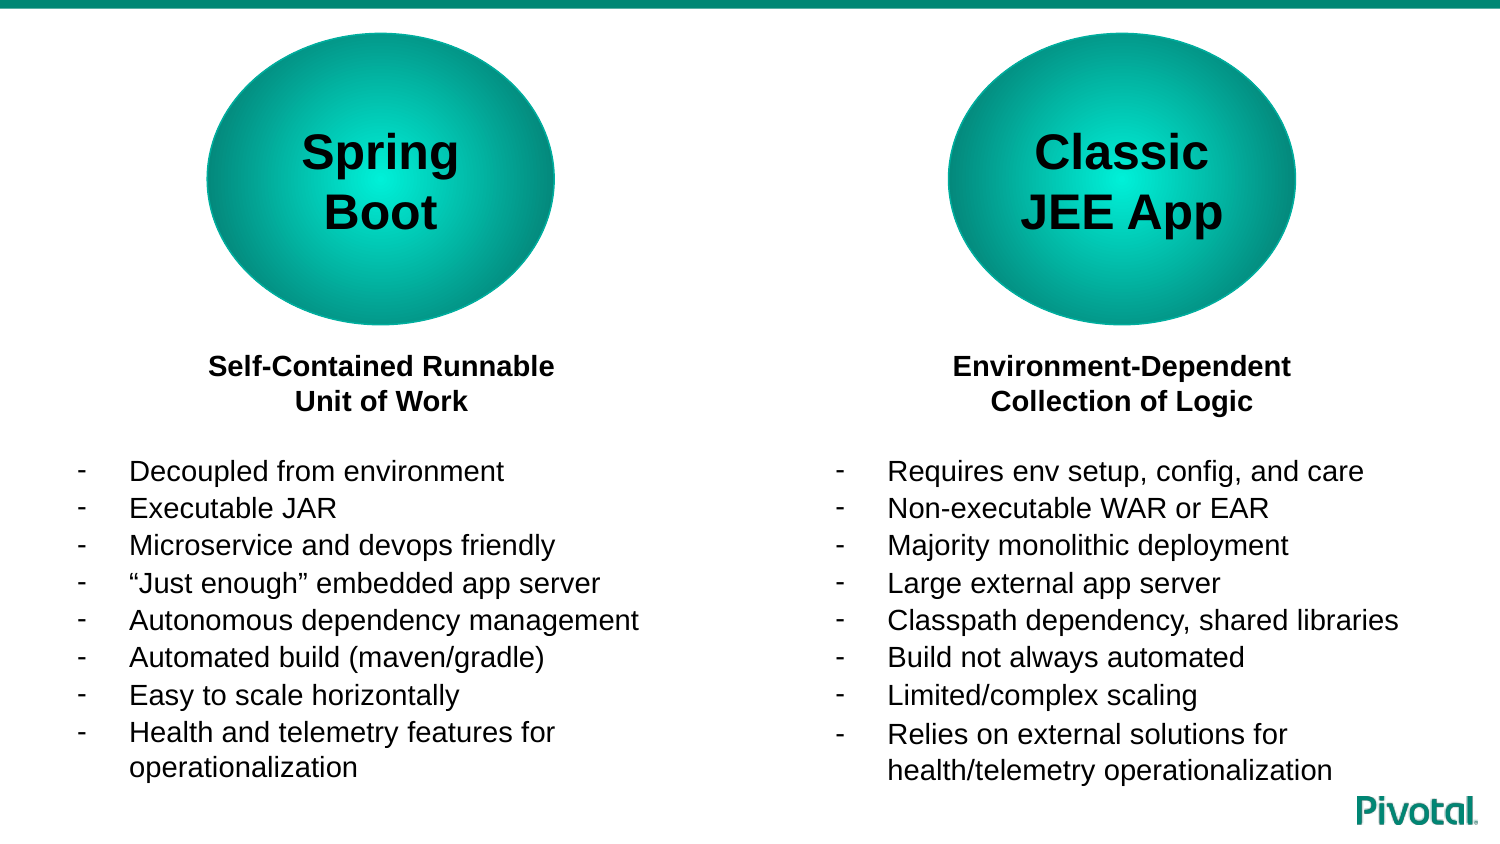

Spring Boot
Classic JEE App
Self-Contained Runnable
Unit of Work

Decoupled from environment
Executable JAR
Microservice and devops friendly
“Just enough” embedded app server
Autonomous dependency management
Automated build (maven/gradle)
Easy to scale horizontally
Health and telemetry features for operationalization

Environment-Dependent
Collection of Logic

Requires env setup, config, and care
Non-executable WAR or EAR
Majority monolithic deployment
Large external app server
Classpath dependency, shared libraries
Build not always automated
Limited/complex scaling
Relies on external solutions for health/telemetry operationalization